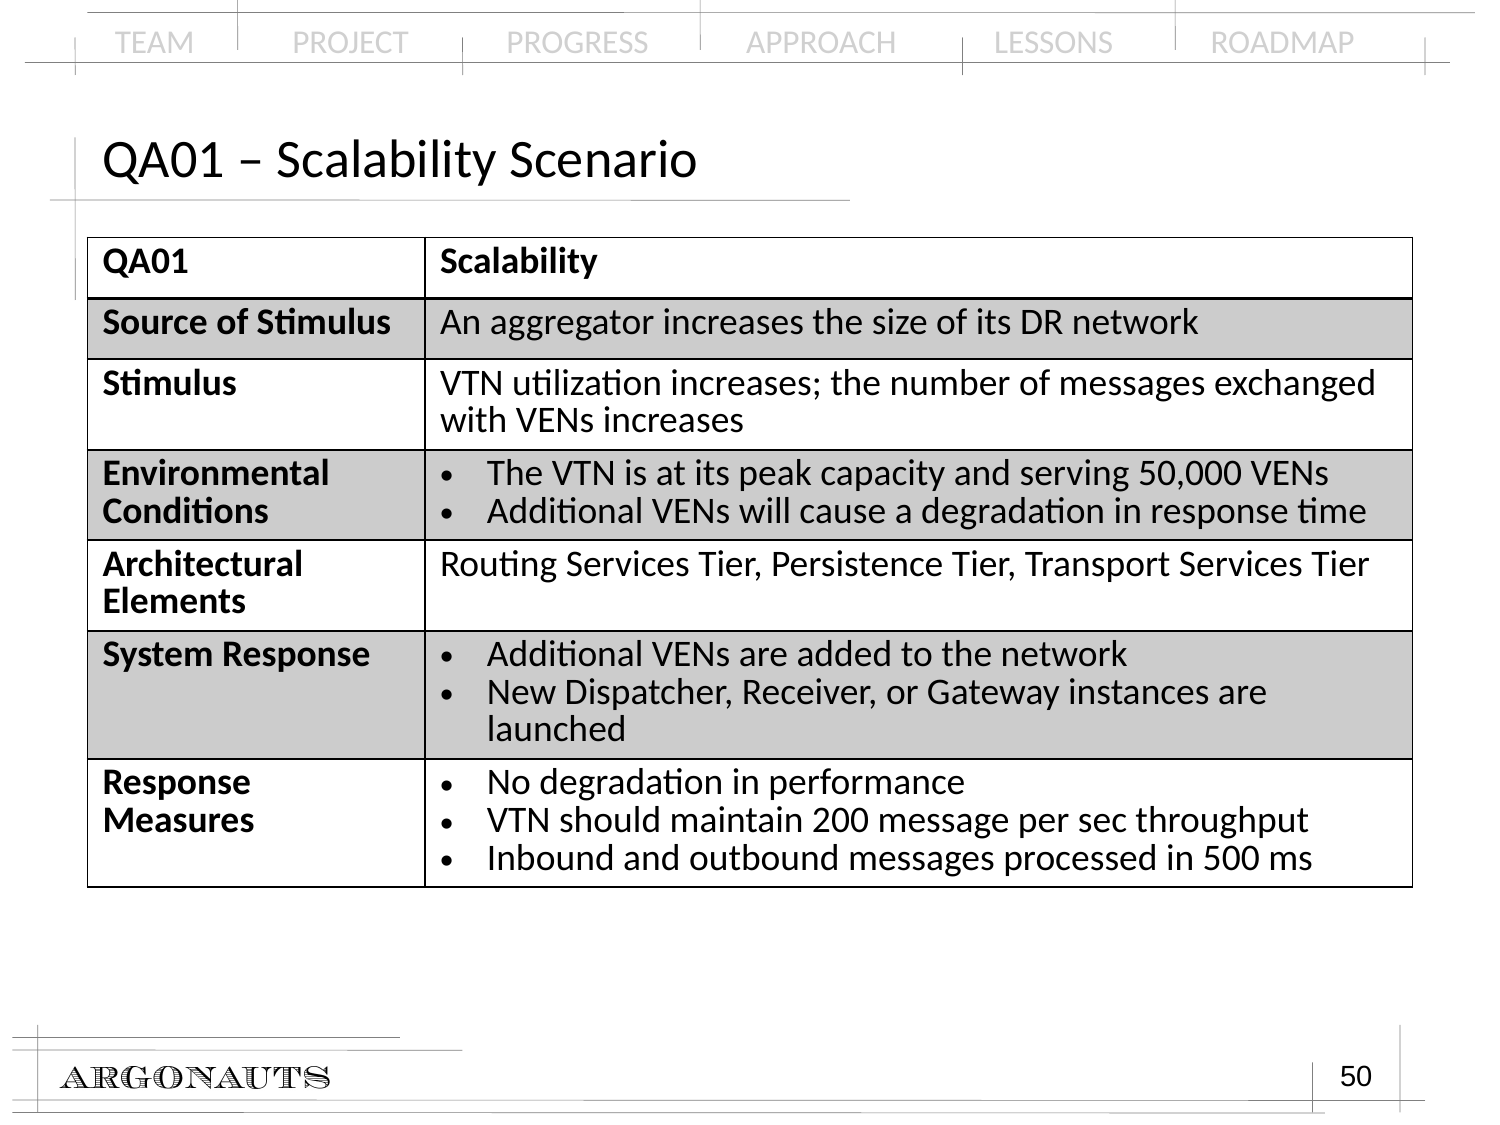

# QA01 – Scalability Scenario
| QA01 | Scalability |
| --- | --- |
| Source of Stimulus | An aggregator increases the size of its DR network |
| Stimulus | VTN utilization increases; the number of messages exchanged with VENs increases |
| Environmental Conditions | The VTN is at its peak capacity and serving 50,000 VENs Additional VENs will cause a degradation in response time |
| Architectural Elements | Routing Services Tier, Persistence Tier, Transport Services Tier |
| System Response | Additional VENs are added to the network New Dispatcher, Receiver, or Gateway instances are launched |
| Response Measures | No degradation in performance VTN should maintain 200 message per sec throughput Inbound and outbound messages processed in 500 ms |
50